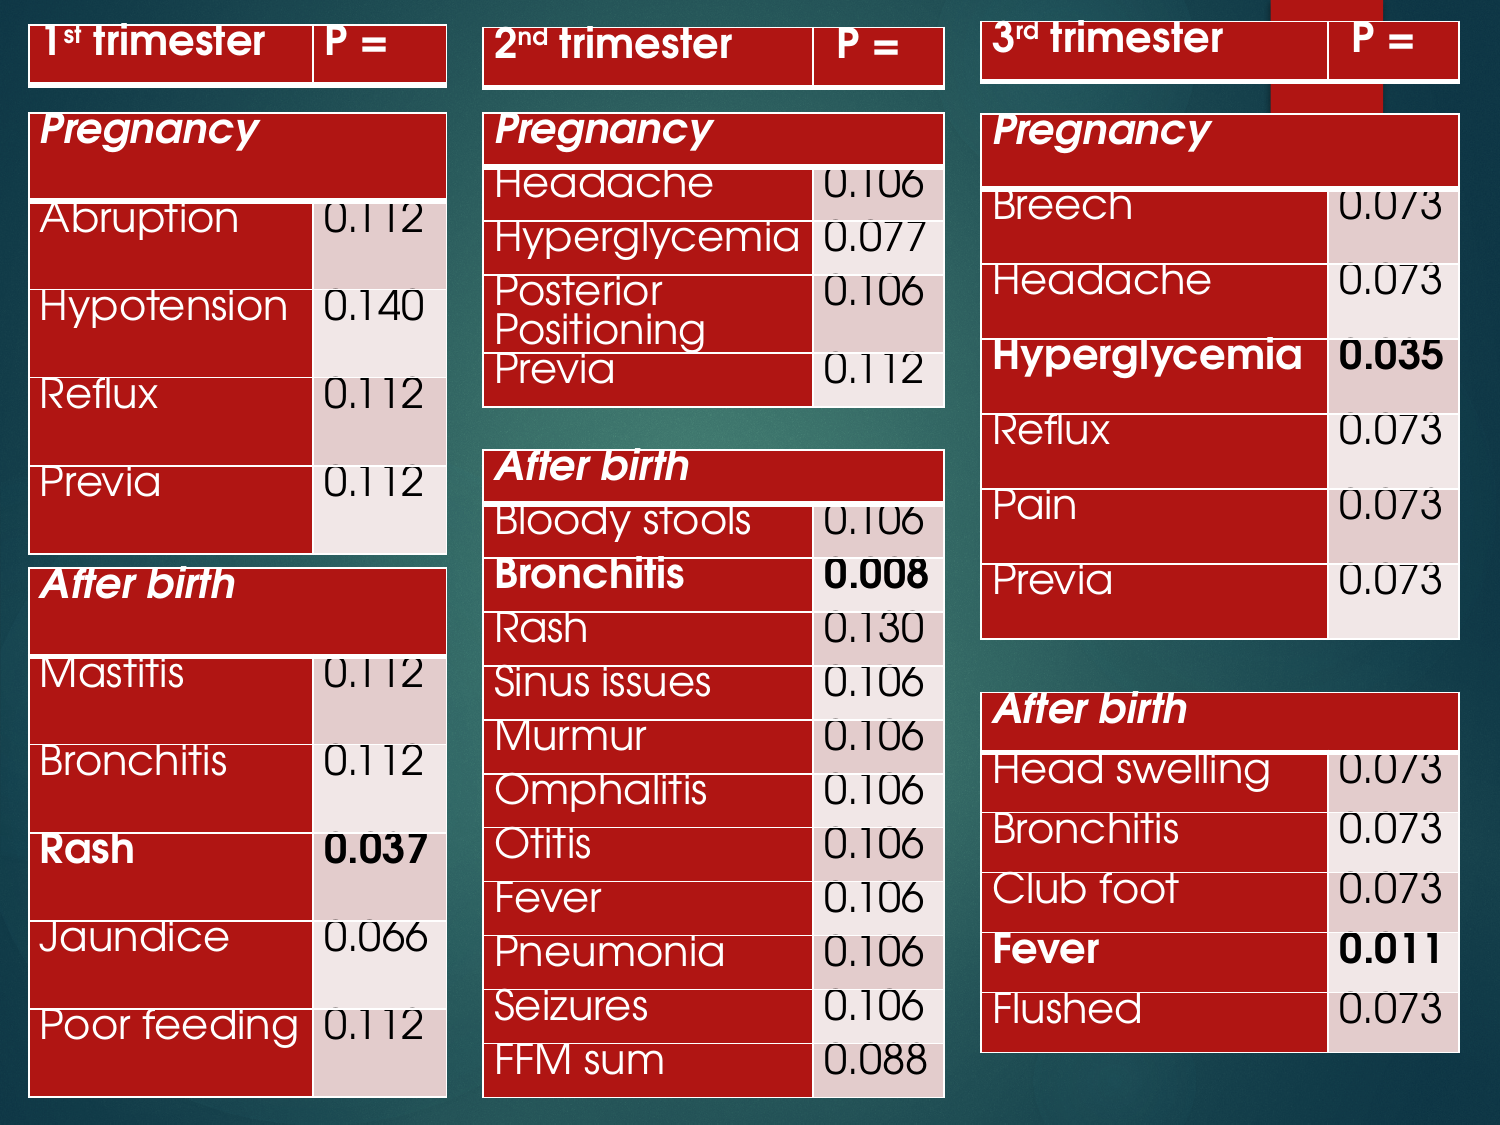

| 3rd trimester | P = |
| --- | --- |
| 1st trimester | P = |
| --- | --- |
| 2nd trimester | P = |
| --- | --- |
| Pregnancy |  |
| --- | --- |
| Abruption | 0.112 |
| Hypotension | 0.140 |
| Reflux | 0.112 |
| Previa | 0.112 |
| Pregnancy |  |
| --- | --- |
| Headache | 0.106 |
| Hyperglycemia | 0.077 |
| Posterior Positioning | 0.106 |
| Previa | 0.112 |
| Pregnancy |  |
| --- | --- |
| Breech | 0.073 |
| Headache | 0.073 |
| Hyperglycemia | 0.035 |
| Reflux | 0.073 |
| Pain | 0.073 |
| Previa | 0.073 |
| After birth |  |
| --- | --- |
| Bloody stools | 0.106 |
| Bronchitis | 0.008 |
| Rash | 0.130 |
| Sinus issues | 0.106 |
| Murmur | 0.106 |
| Omphalitis | 0.106 |
| Otitis | 0.106 |
| Fever | 0.106 |
| Pneumonia | 0.106 |
| Seizures | 0.106 |
| FFM sum | 0.088 |
| After birth |  |
| --- | --- |
| Mastitis | 0.112 |
| Bronchitis | 0.112 |
| Rash | 0.037 |
| Jaundice | 0.066 |
| Poor feeding | 0.112 |
| After birth |  |
| --- | --- |
| Head swelling | 0.073 |
| Bronchitis | 0.073 |
| Club foot | 0.073 |
| Fever | 0.011 |
| Flushed | 0.073 |